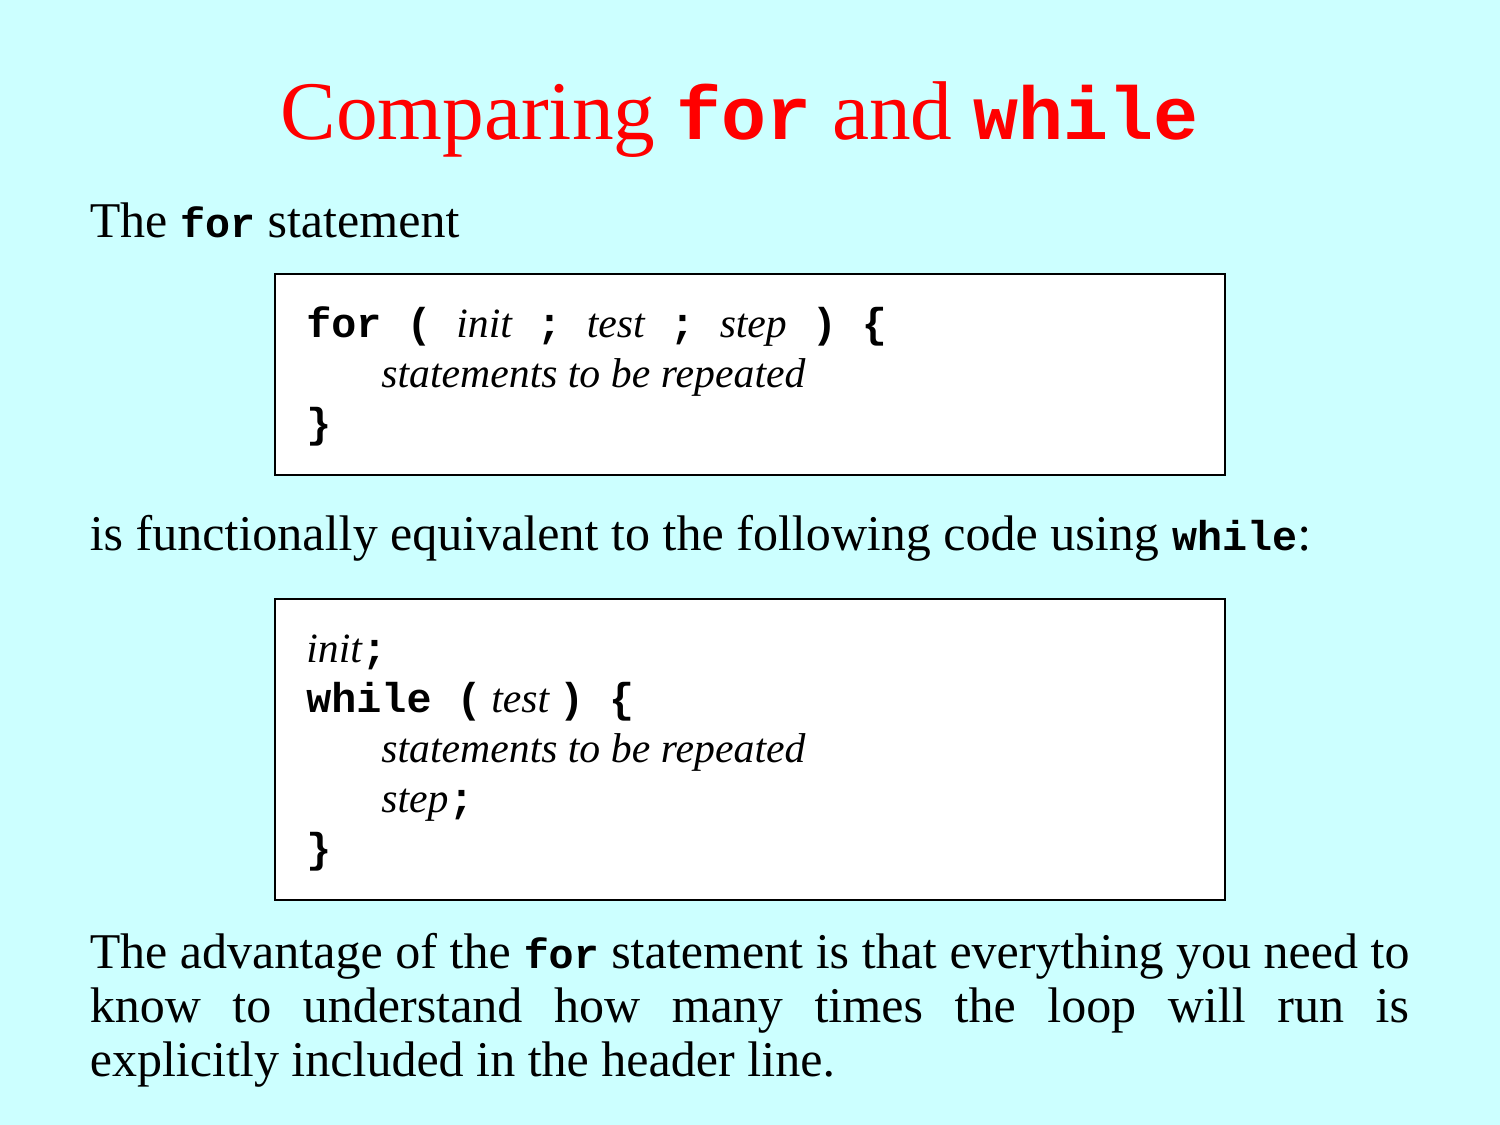

# Comparing for and while
The for statement

for ( init ; test ; step ) {
   statements to be repeated
}
is functionally equivalent to the following code using while:

init;
while ( test ) {
   statements to be repeated
   step;
}
The advantage of the for statement is that everything you need to know to understand how many times the loop will run is explicitly included in the header line.